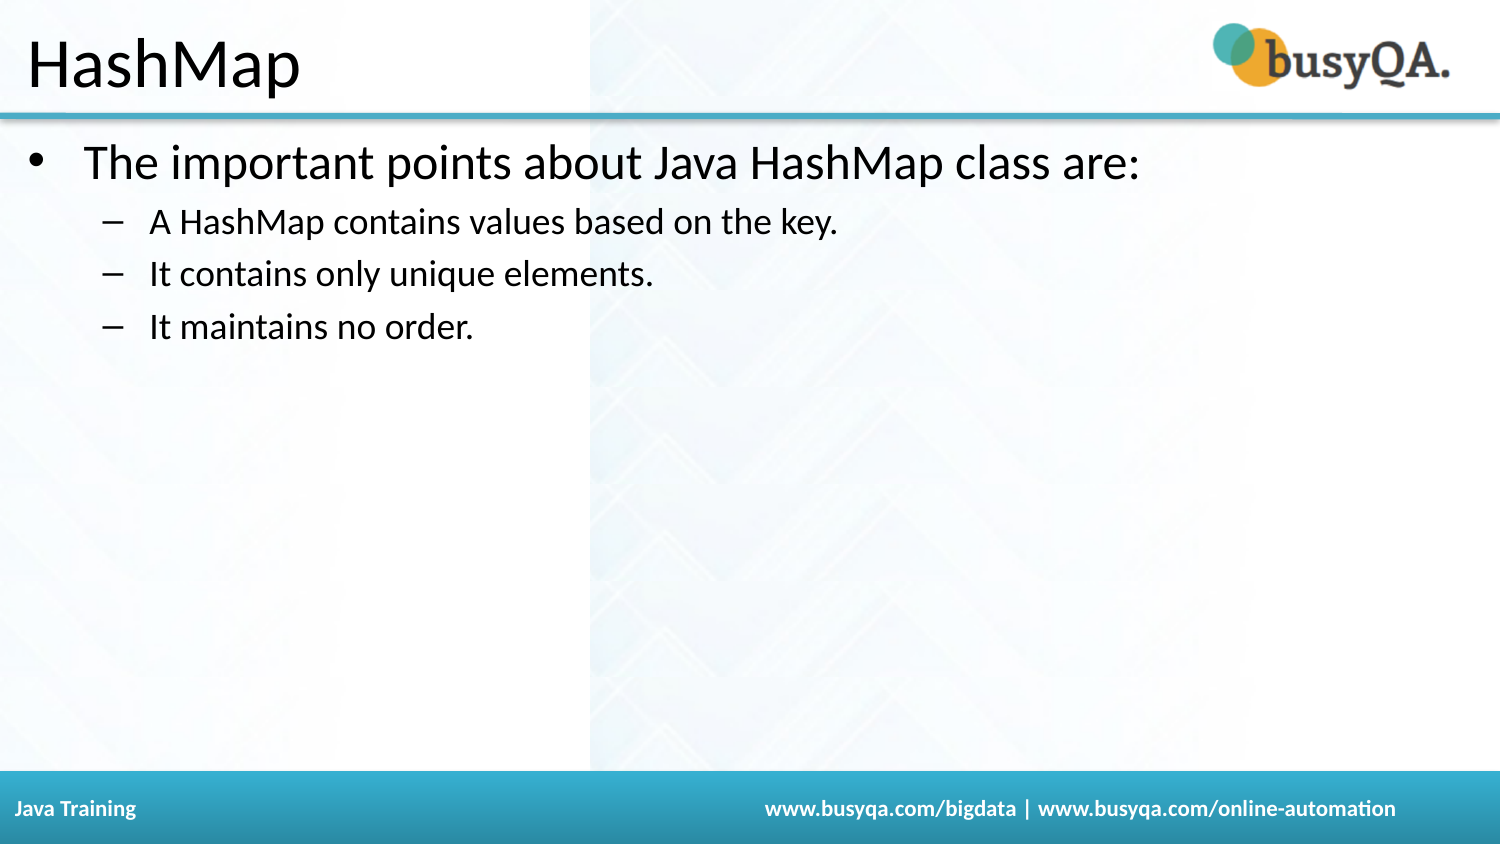

# HashMap
The important points about Java HashMap class are:
A HashMap contains values based on the key.
It contains only unique elements.
It maintains no order.

116